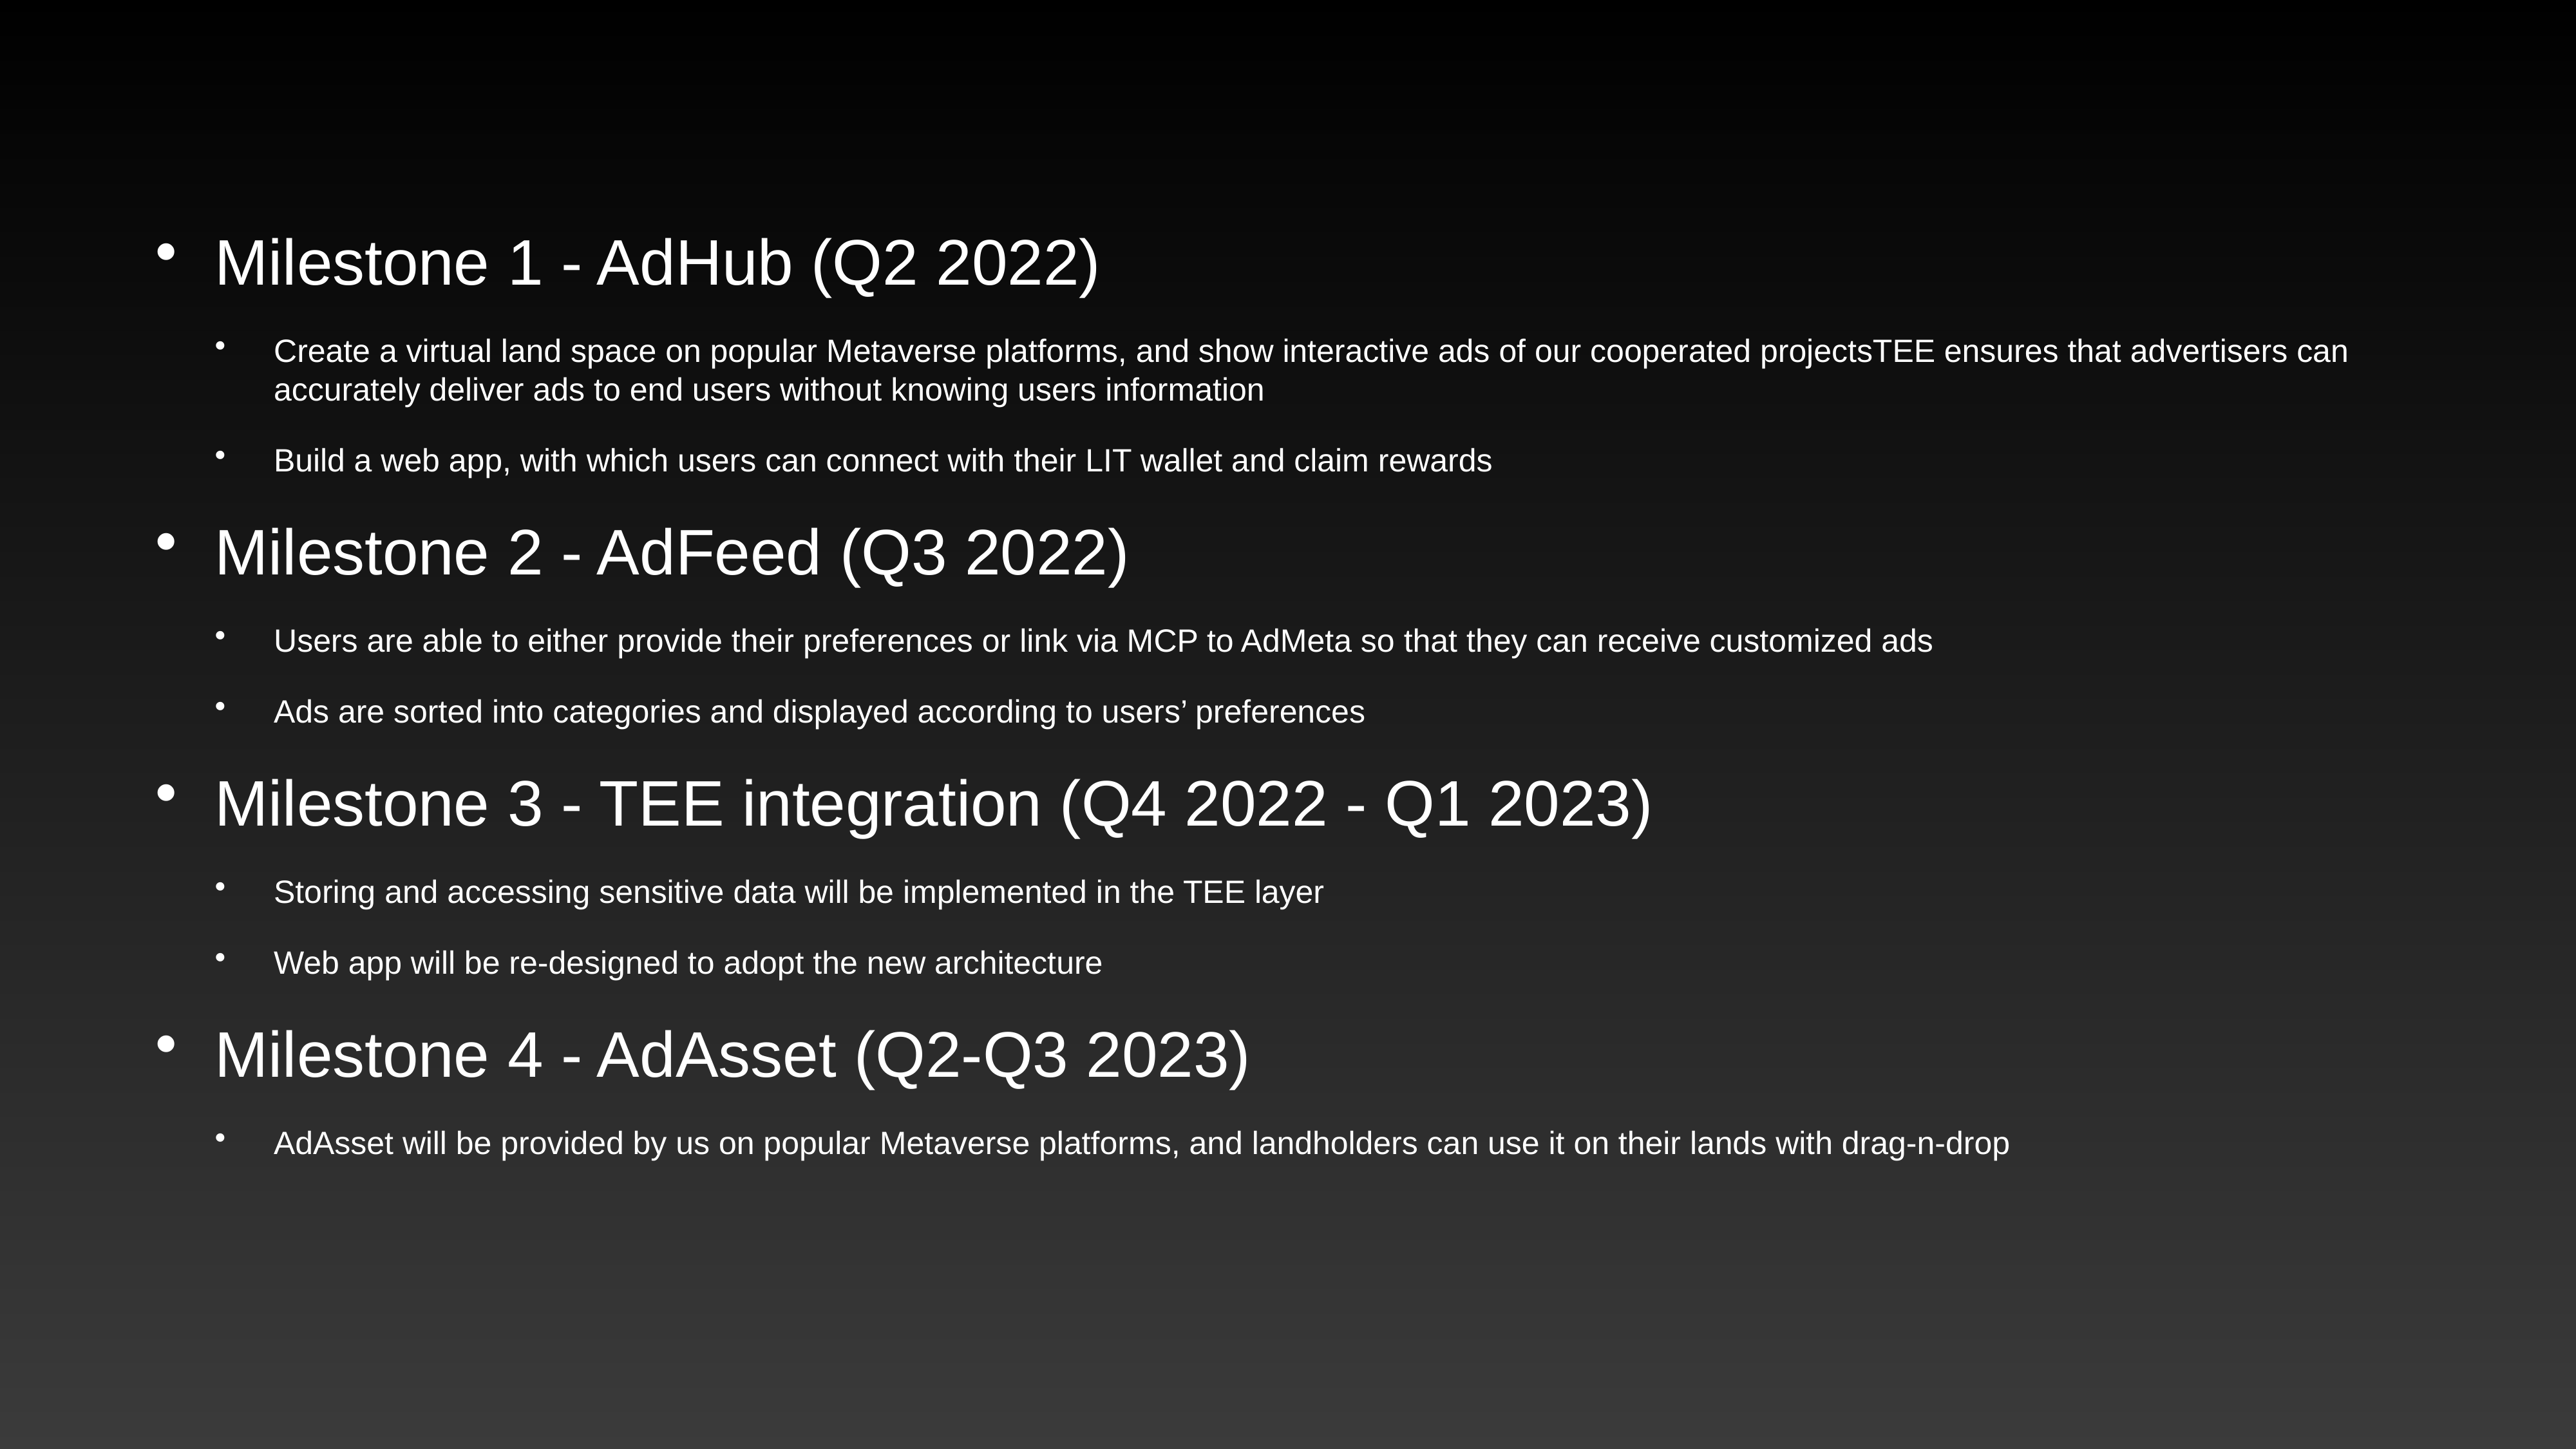

Milestone 1 - AdHub (Q2 2022)
Create a virtual land space on popular Metaverse platforms, and show interactive ads of our cooperated projectsTEE ensures that advertisers can accurately deliver ads to end users without knowing users information
Build a web app, with which users can connect with their LIT wallet and claim rewards
Milestone 2 - AdFeed (Q3 2022)
Users are able to either provide their preferences or link via MCP to AdMeta so that they can receive customized ads
Ads are sorted into categories and displayed according to users’ preferences
Milestone 3 - TEE integration (Q4 2022 - Q1 2023)
Storing and accessing sensitive data will be implemented in the TEE layer
Web app will be re-designed to adopt the new architecture
Milestone 4 - AdAsset (Q2-Q3 2023)
AdAsset will be provided by us on popular Metaverse platforms, and landholders can use it on their lands with drag-n-drop